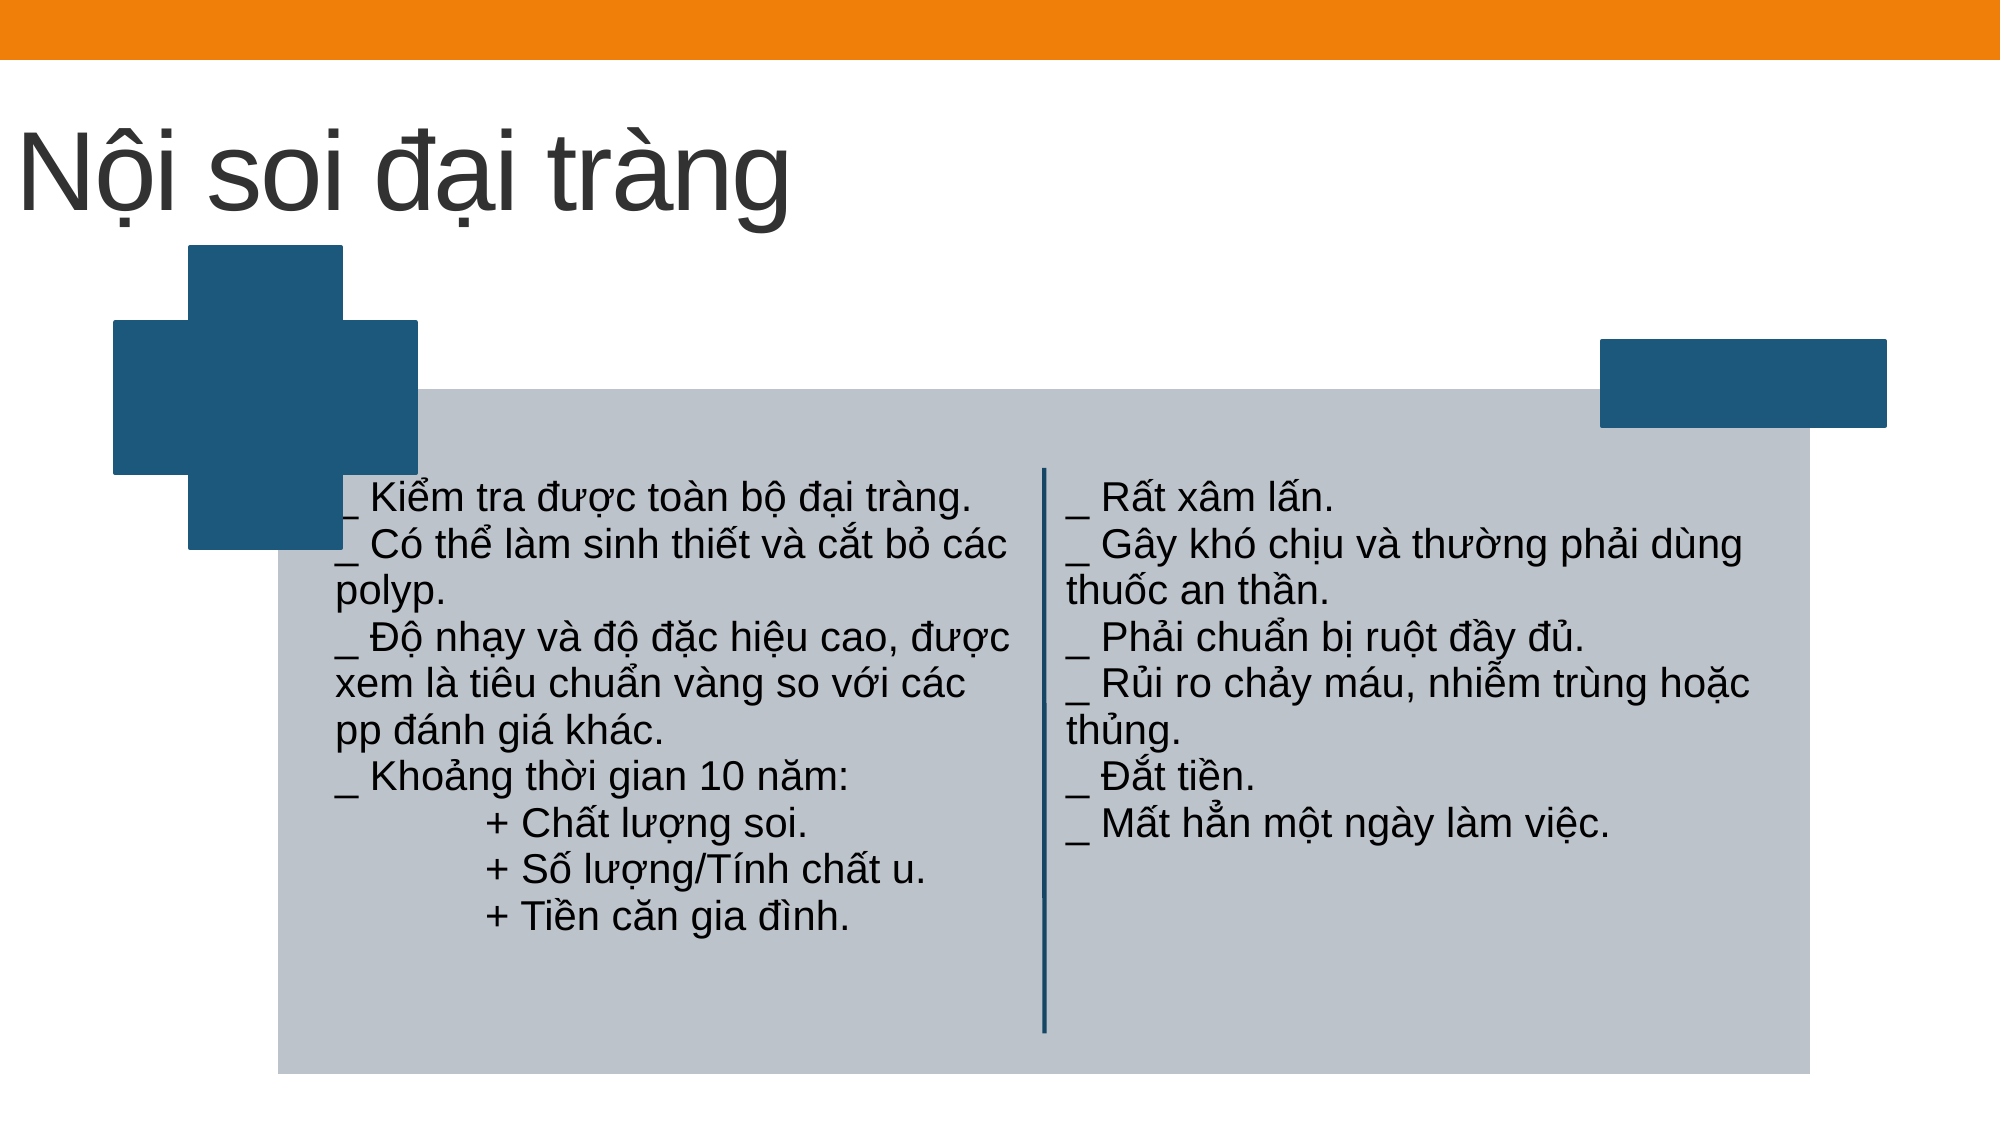

# Nội soi đại tràng
_ Kiểm tra được toàn bộ đại tràng.
_ Có thể làm sinh thiết và cắt bỏ các polyp.
_ Độ nhạy và độ đặc hiệu cao, được xem là tiêu chuẩn vàng so với các pp đánh giá khác.
_ Khoảng thời gian 10 năm:
	+ Chất lượng soi.
	+ Số lượng/Tính chất u.
	+ Tiền căn gia đình.
_ Rất xâm lấn.
_ Gây khó chịu và thường phải dùng thuốc an thần.
_ Phải chuẩn bị ruột đầy đủ.
_ Rủi ro chảy máu, nhiễm trùng hoặc thủng.
_ Đắt tiền.
_ Mất hẳn một ngày làm việc.